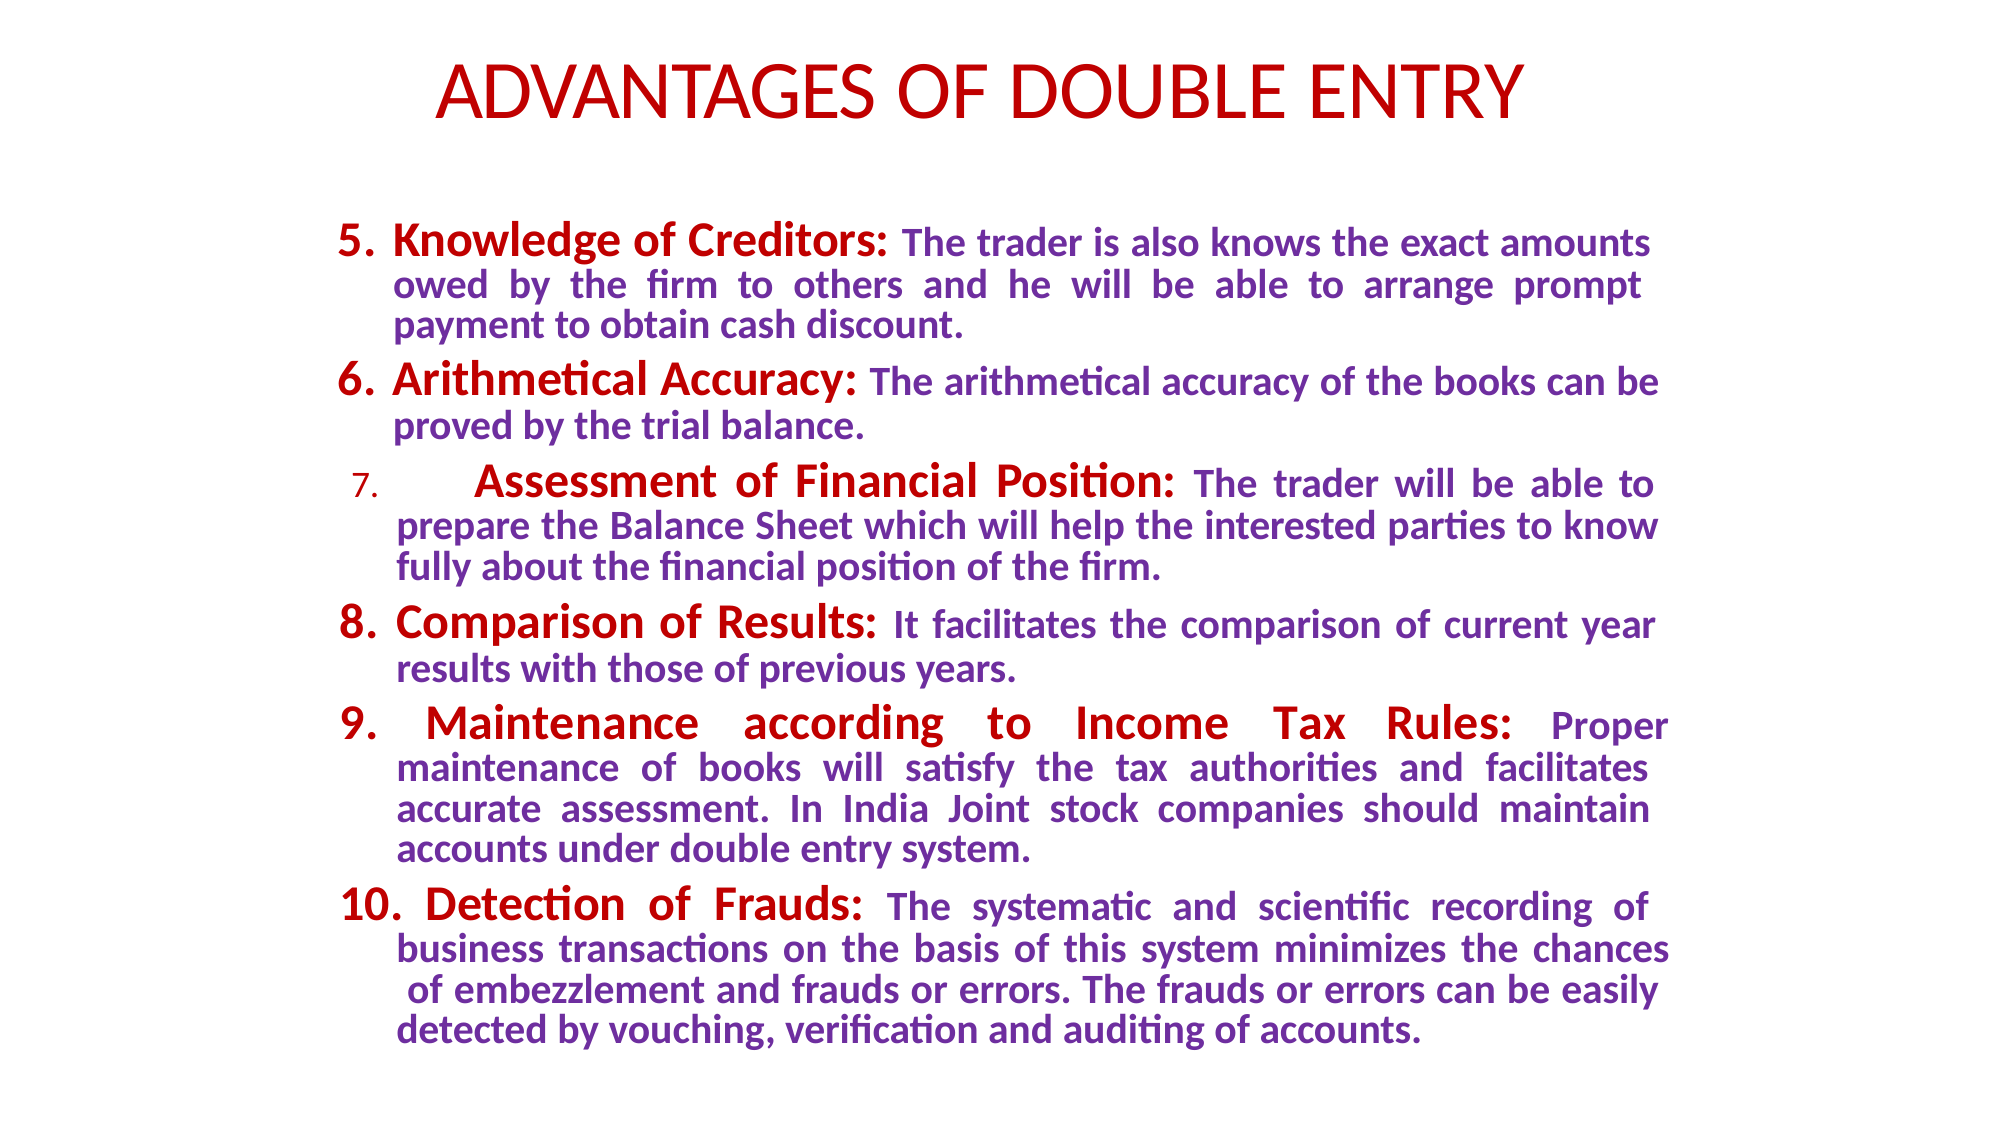

# ADVANTAGES OF DOUBLE ENTRY

Knowledge of Creditors: The trader is also knows the exact amounts  owed by the firm to others and he will be able to arrange prompt  payment to obtain cash discount.
Arithmetical Accuracy: The arithmetical accuracy of the books can be  proved by the trial balance.
	Assessment of Financial Position: The trader will be able to  prepare the Balance Sheet which will help the interested parties to know  fully about the financial position of the firm.
Comparison of Results: It facilitates the comparison of current year  results with those of previous years.
9.	Maintenance	according	to	Income	Tax	Rules:
Proper
maintenance of books will satisfy the tax authorities and facilitates  accurate assessment. In India Joint stock companies should maintain  accounts under double entry system.
10. Detection of Frauds: The systematic and scientific recording of  business transactions on the basis of this system minimizes the chances  of embezzlement and frauds or errors. The frauds or errors can be easily  detected by vouching, verification and auditing of accounts.